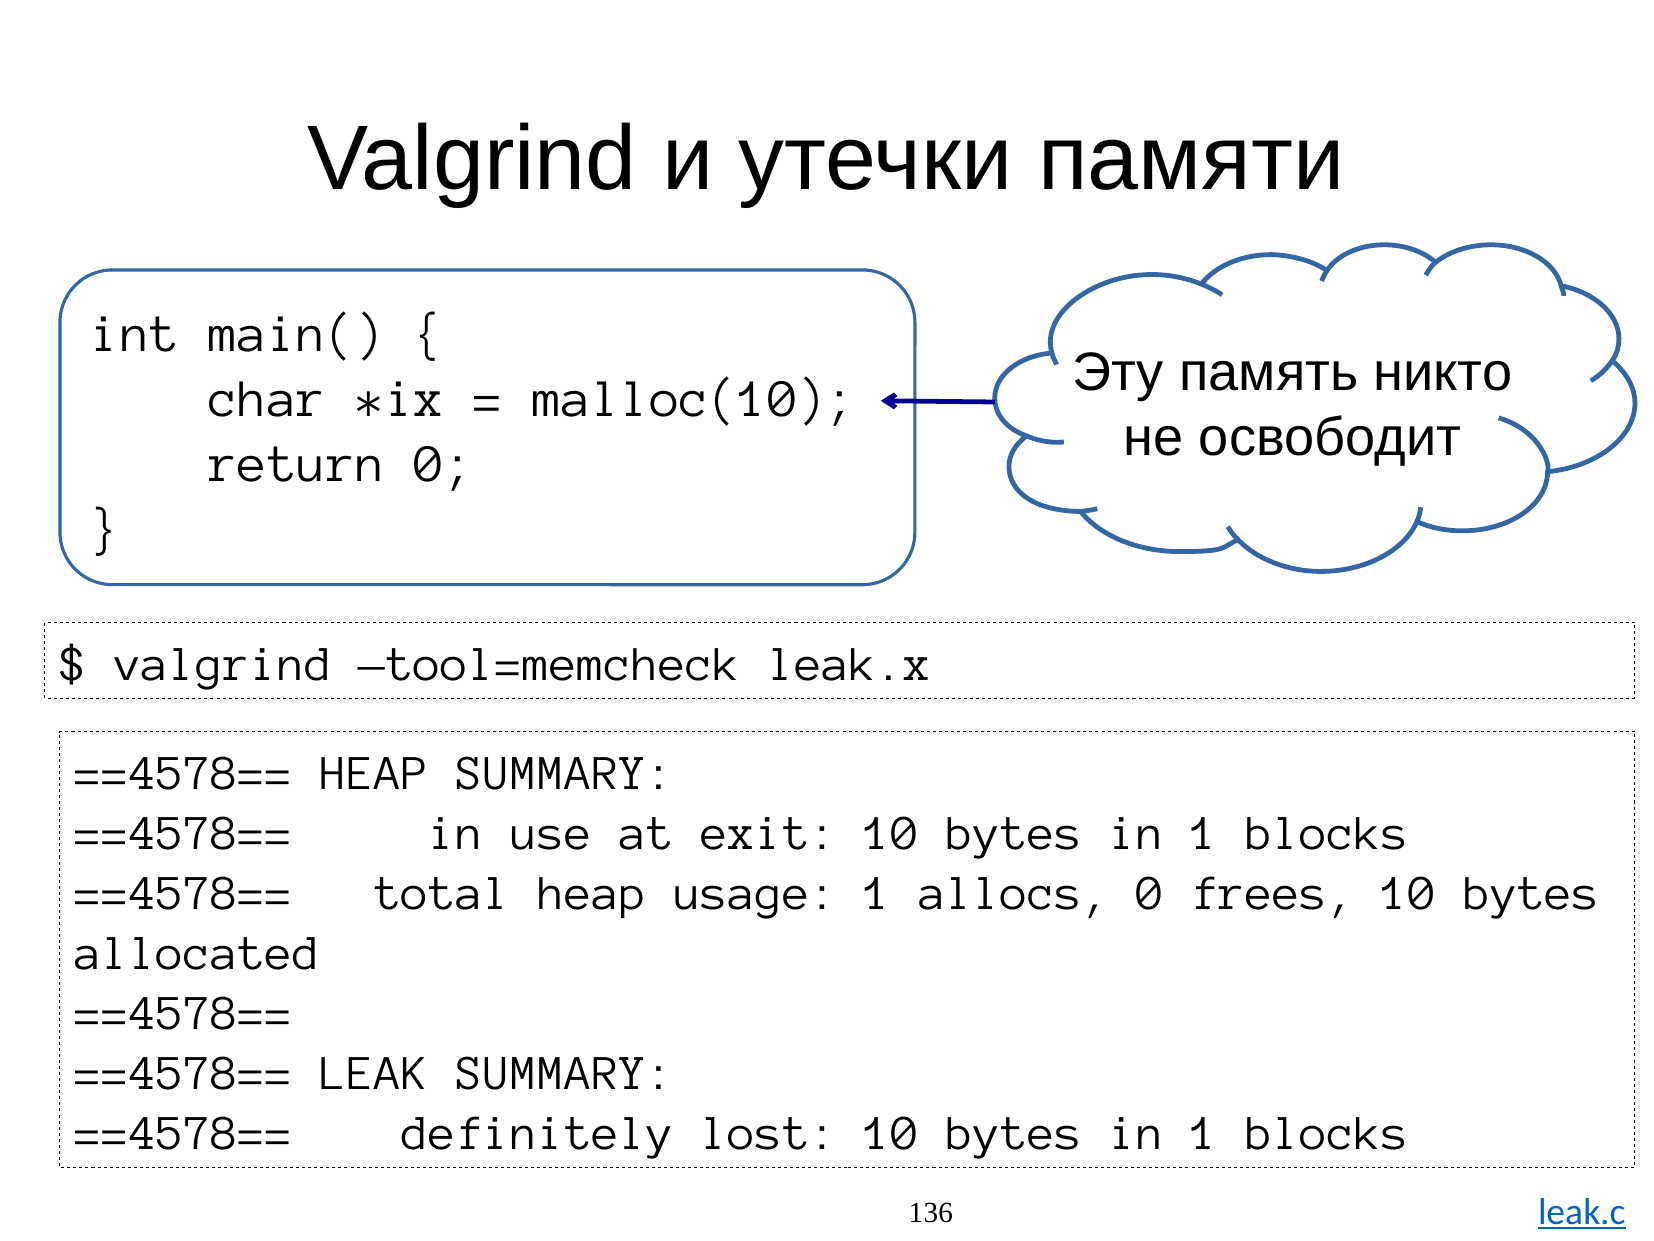

Valgrind и утечки памяти
Эту память никто
не освободит
int main() {
    char *ix = malloc(10);
    return 0;
}

$ valgrind —tool=memcheck leak.x
==4578== HEAP SUMMARY:
==4578==     in use at exit: 10 bytes in 1 blocks
==4578==   total heap usage: 1 allocs, 0 frees, 10 bytes allocated
==4578==
==4578== LEAK SUMMARY:
==4578==    definitely lost: 10 bytes in 1 blocks
leak.c
136